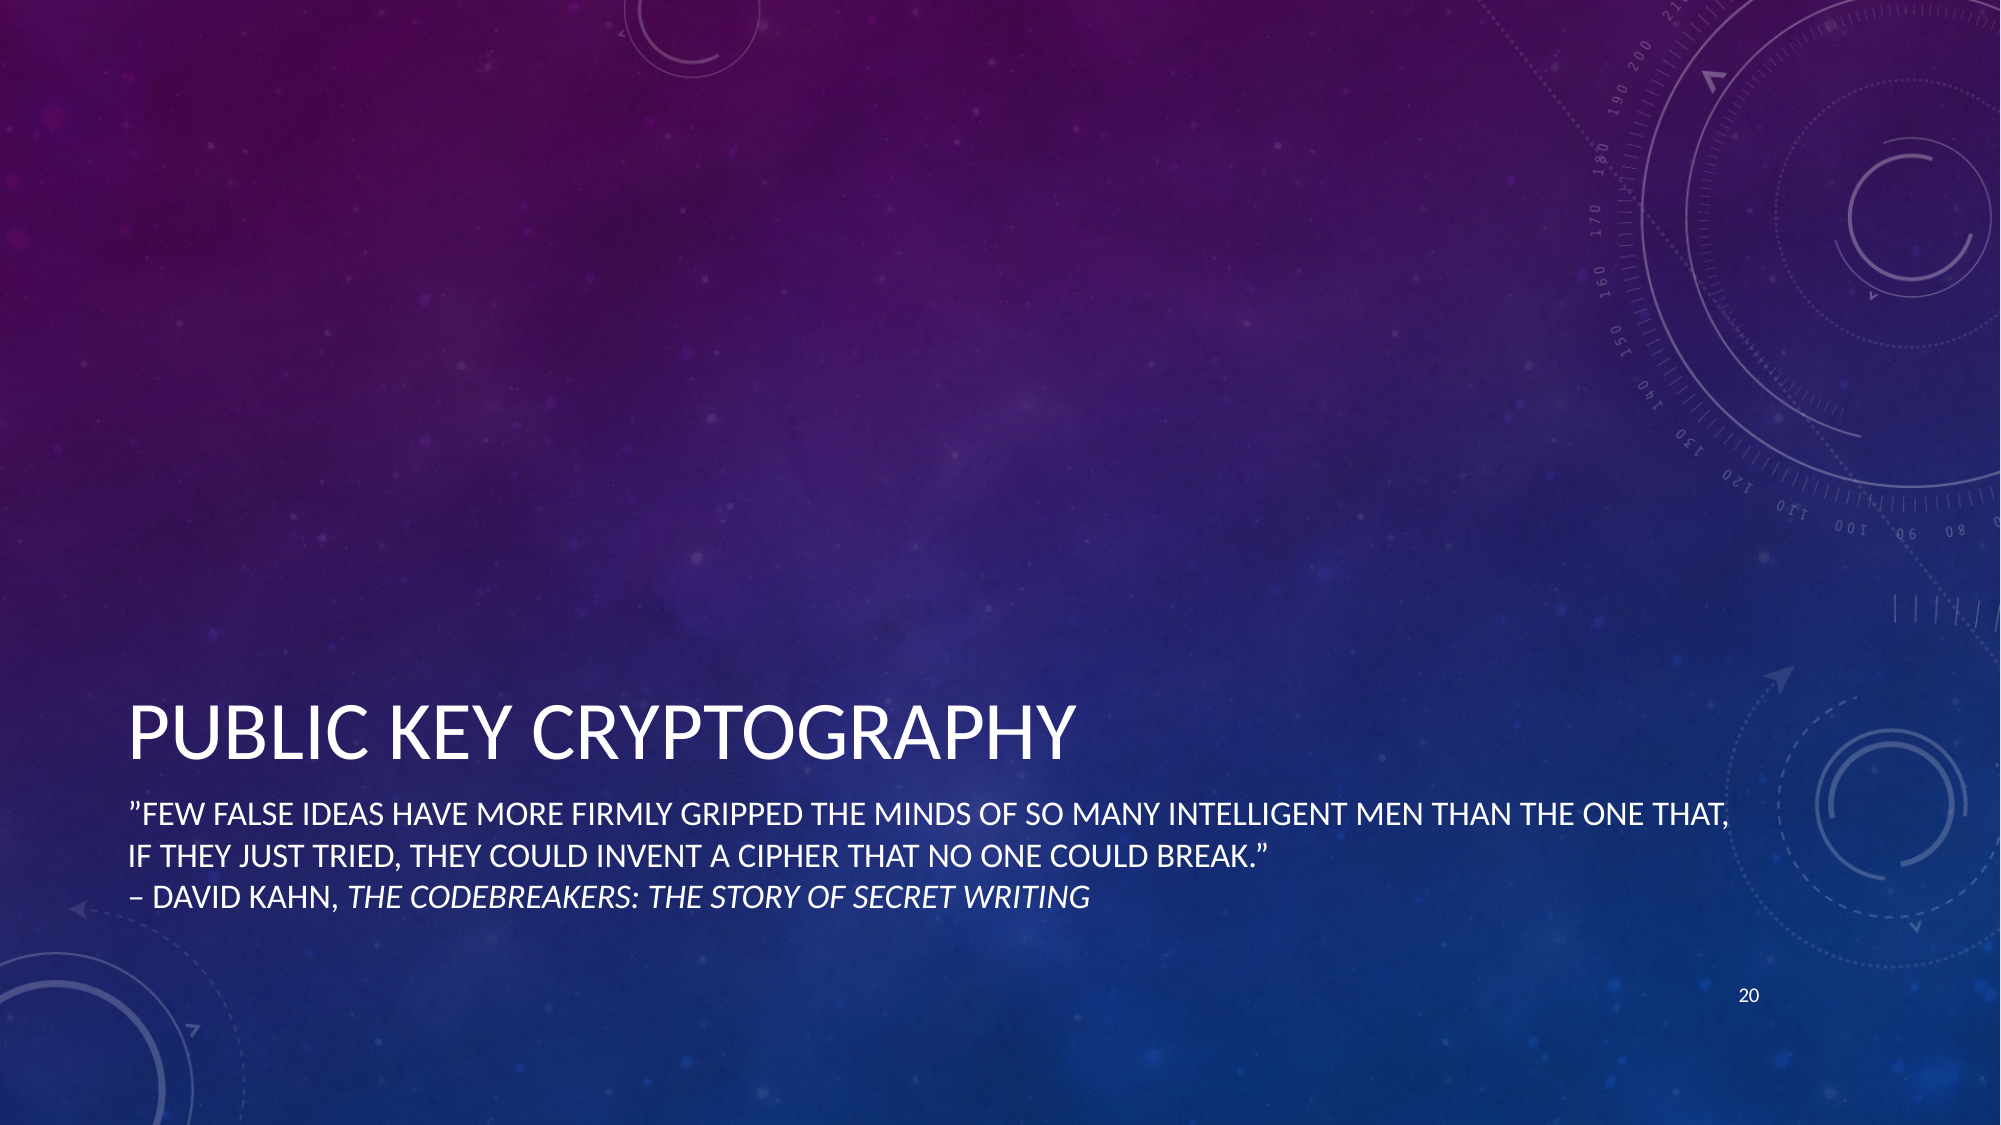

# PUBLIC KEY CRYPTOGRAPHY
”FEW FALSE IDEAS HAVE MORE FIRMLY GRIPPED THE MINDS OF SO MANY INTELLIGENT MEN THAN THE ONE THAT, IF THEY JUST TRIED, THEY COULD INVENT A CIPHER THAT NO ONE COULD BREAK.”
– DAVID KAHN, THE CODEBREAKERS: THE STORY OF SECRET WRITING
20